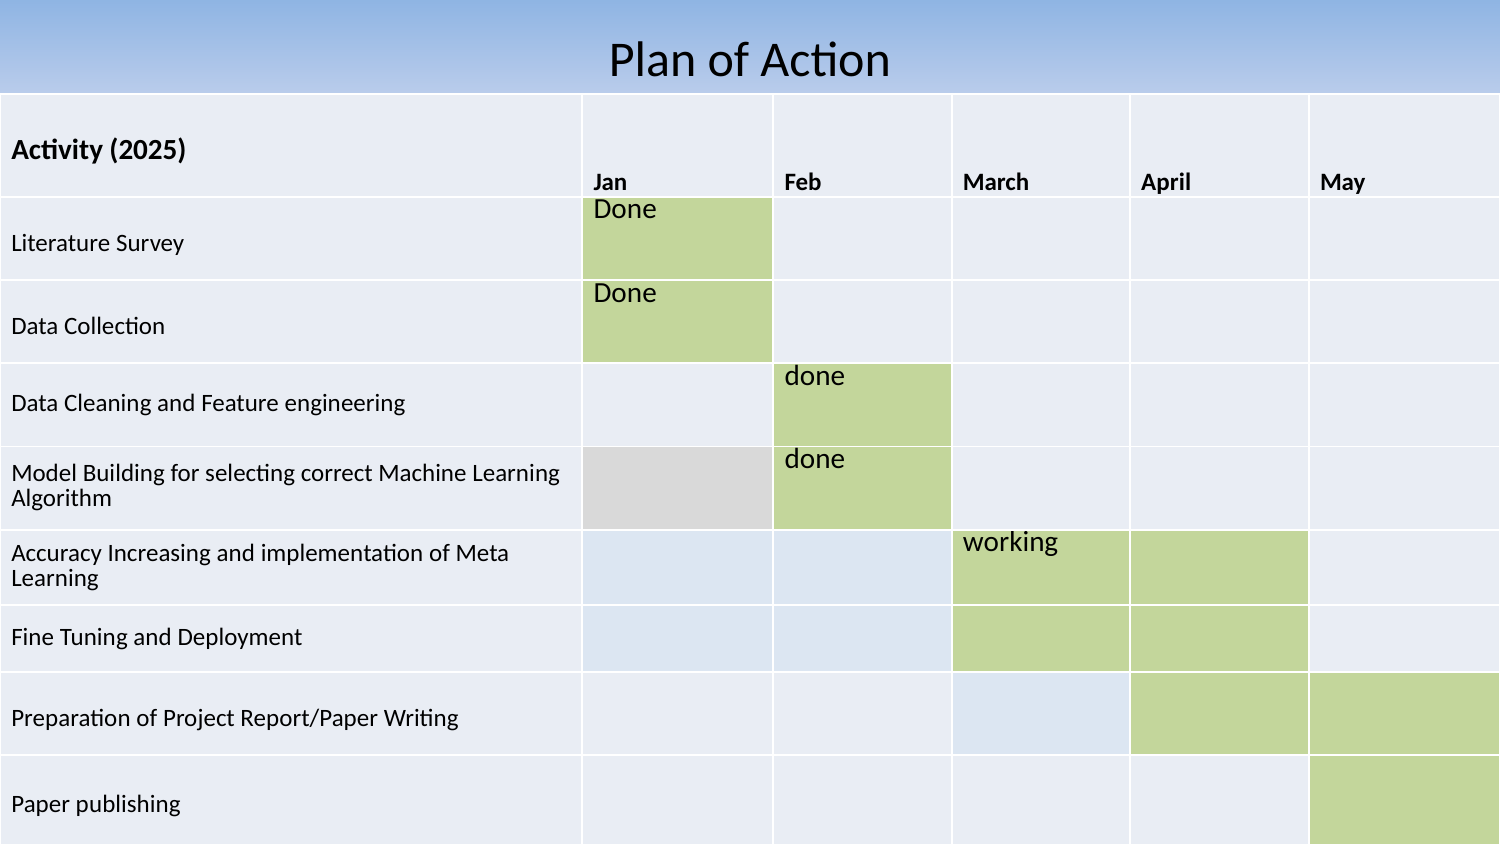

Plan of Action
| Activity (2025) | Jan | Feb | March | April | May |
| --- | --- | --- | --- | --- | --- |
| Literature Survey | Done |  |  |  |  |
| Data Collection | Done |  |  |  |  |
| Data Cleaning and Feature engineering |  | done |  |  |  |
| Model Building for selecting correct Machine Learning Algorithm |  | done |  |  |  |
| Accuracy Increasing and implementation of Meta Learning |  |  | working |  |  |
| Fine Tuning and Deployment |  |  |  |  |  |
| Preparation of Project Report/Paper Writing |  |  |  |  |  |
| Paper publishing |  |  |  |  |  |

Thank You…….

23
Deepfake Image Detection